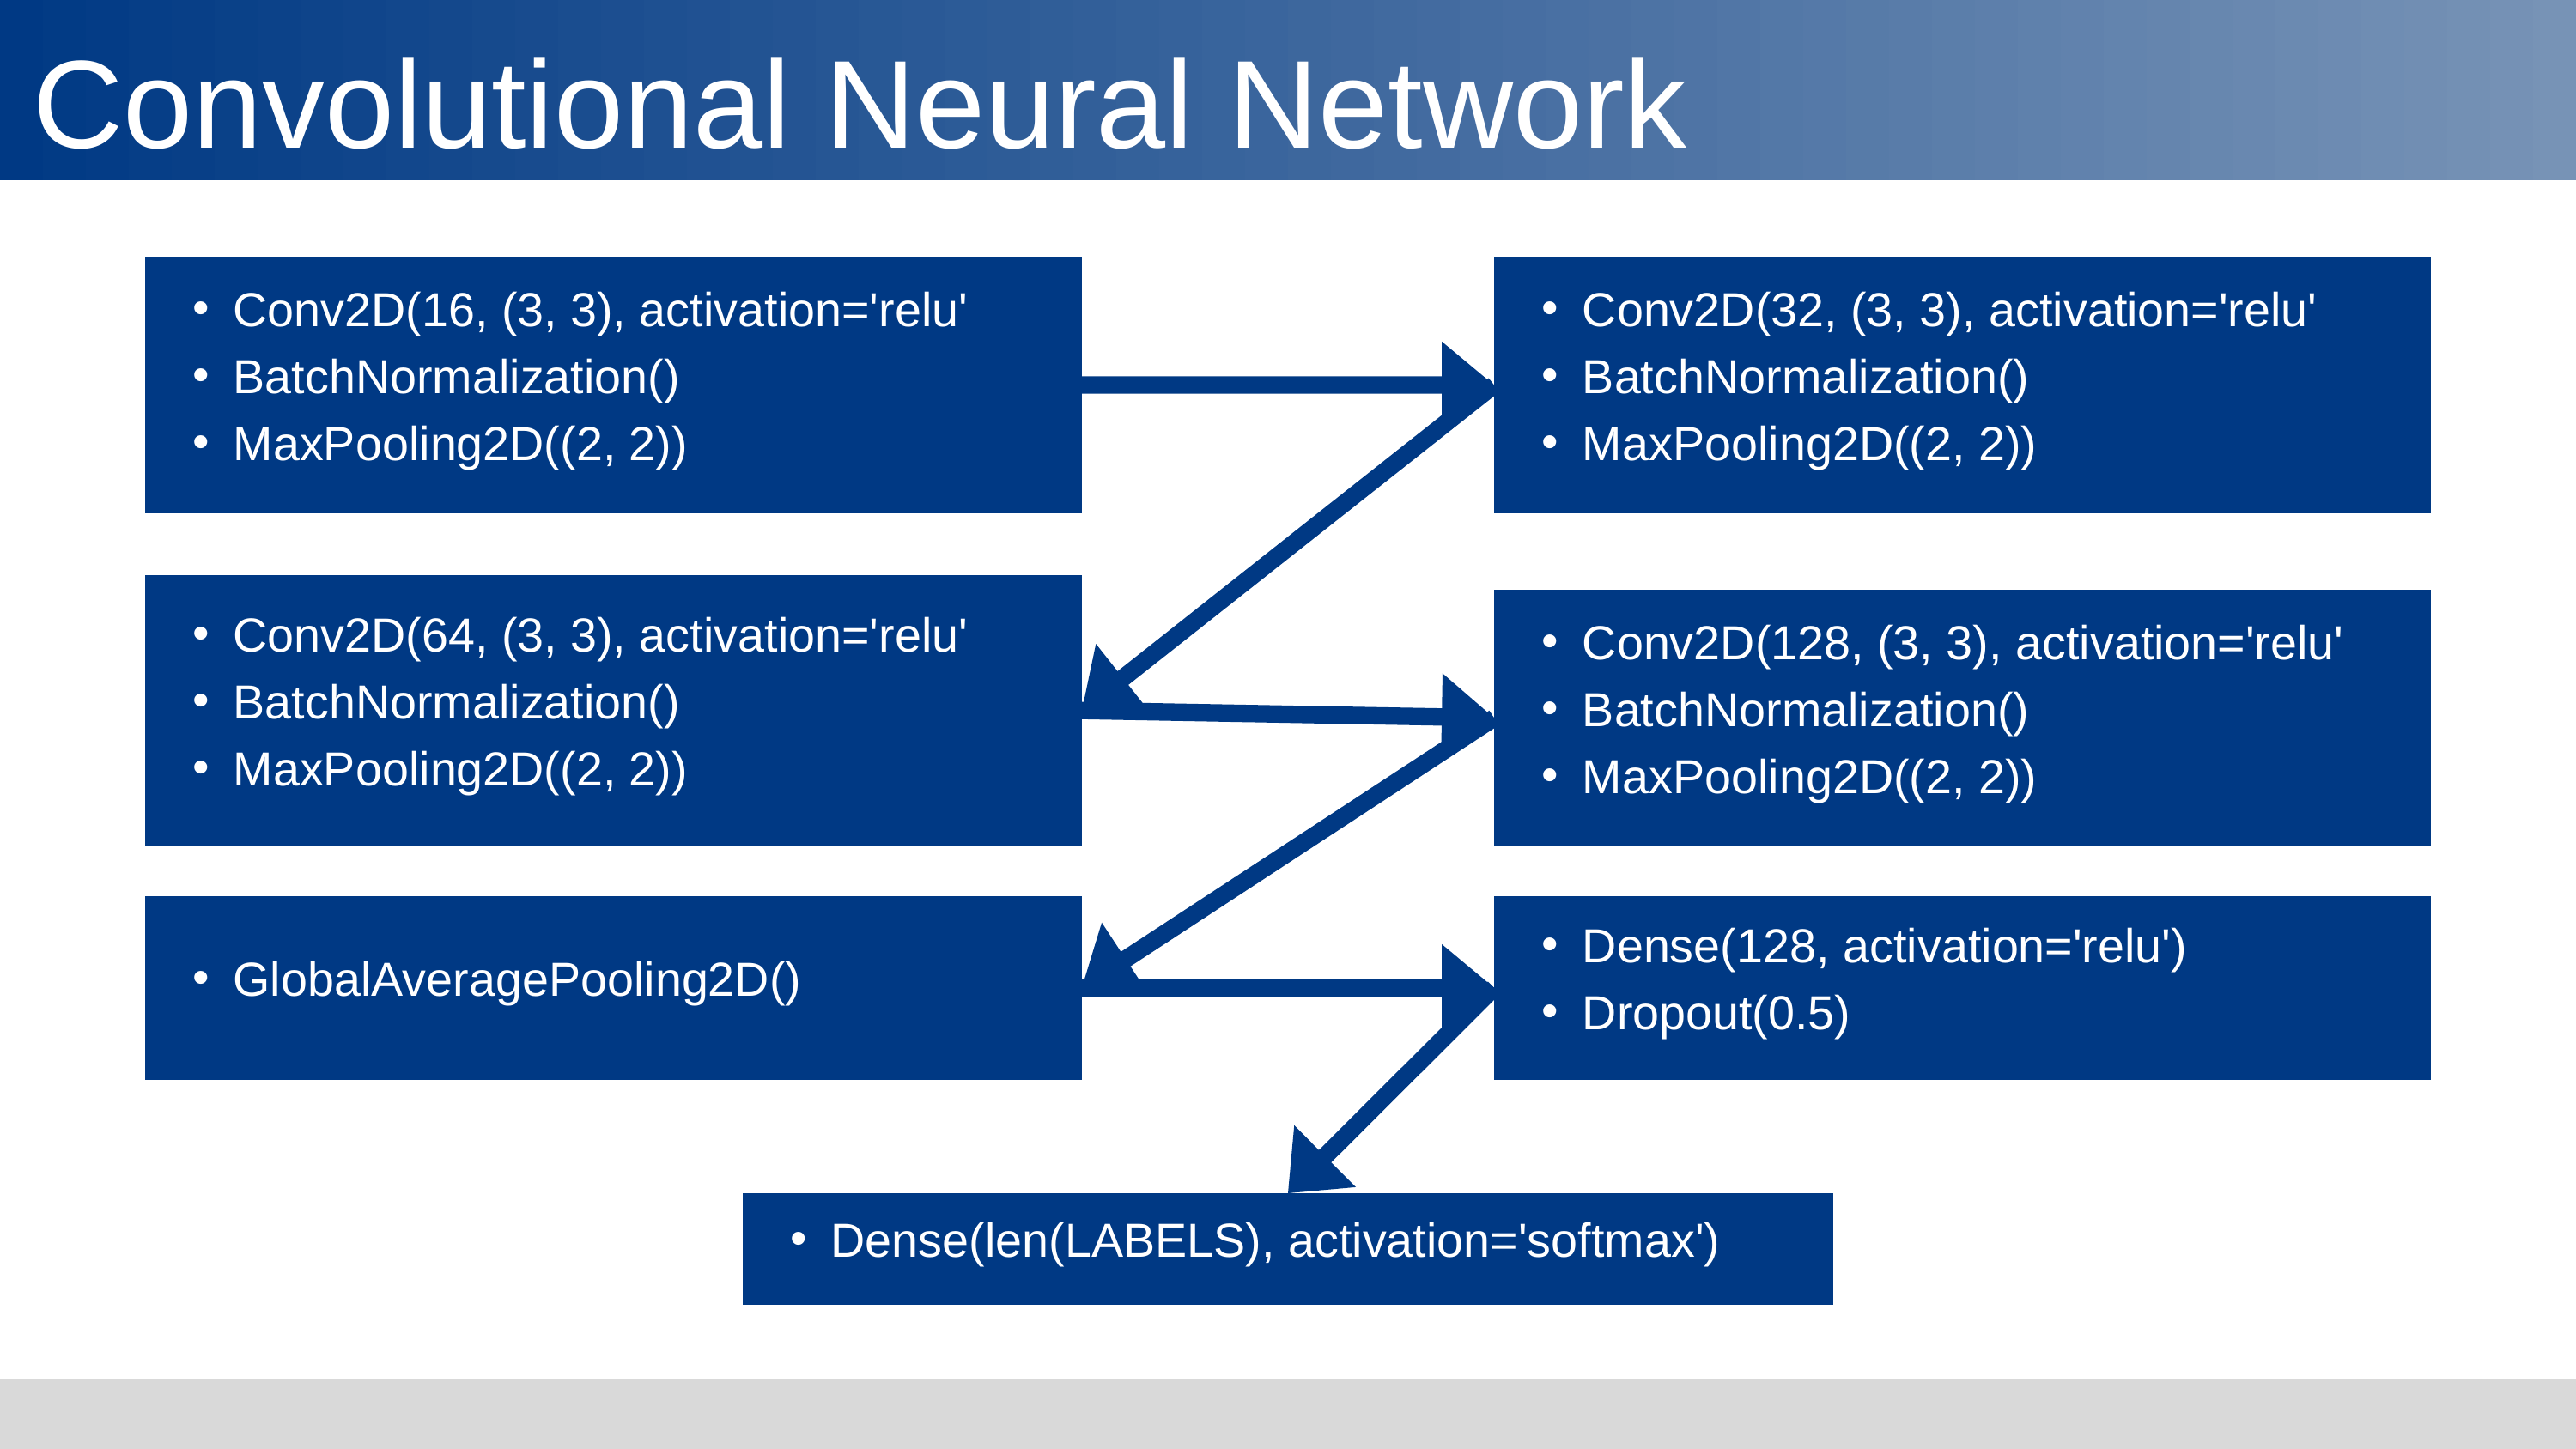

Convolutional Neural Network

Conv2D(16, (3, 3), activation='relu'
BatchNormalization()
MaxPooling2D((2, 2))

Conv2D(32, (3, 3), activation='relu'
BatchNormalization()
MaxPooling2D((2, 2))

Conv2D(64, (3, 3), activation='relu'
BatchNormalization()
MaxPooling2D((2, 2))

Conv2D(128, (3, 3), activation='relu'
BatchNormalization()
MaxPooling2D((2, 2))

GlobalAveragePooling2D()

Dense(128, activation='relu')
Dropout(0.5)

Dense(len(LABELS), activation='softmax')